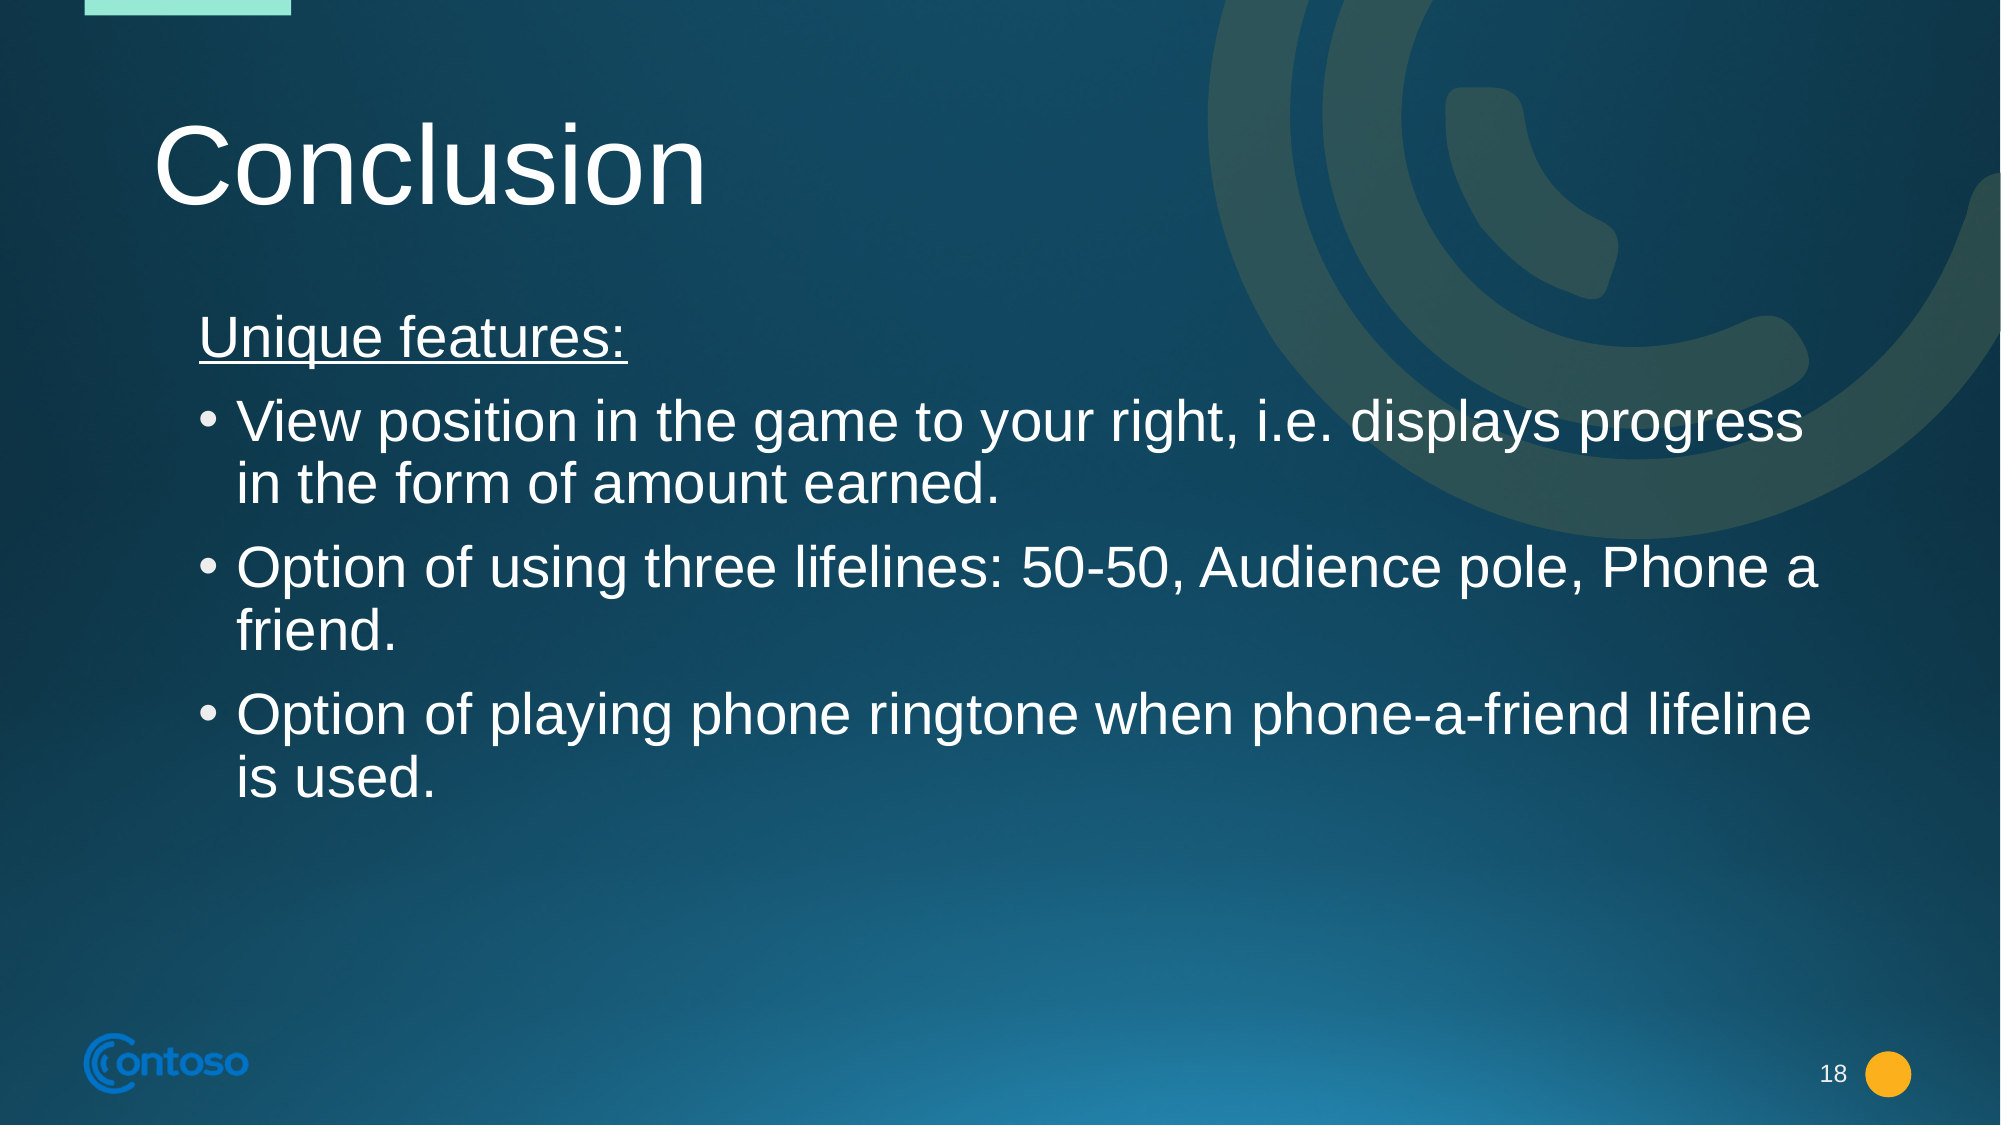

# Conclusion
Unique features:
View position in the game to your right, i.e. displays progress in the form of amount earned.
Option of using three lifelines: 50-50, Audience pole, Phone a friend.
Option of playing phone ringtone when phone-a-friend lifeline is used.

18